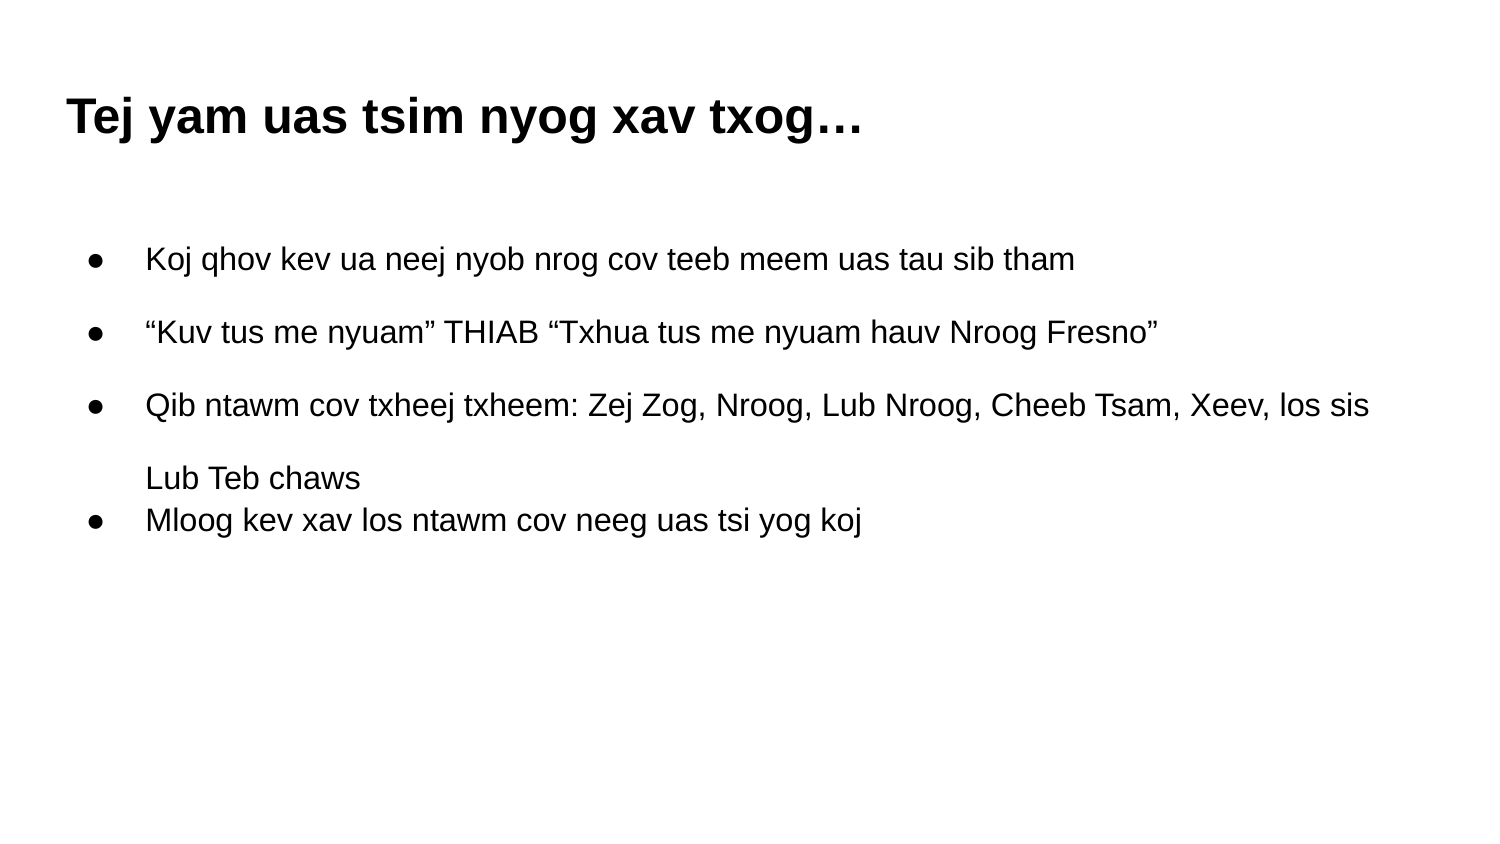

# Tej yam uas tsim nyog xav txog…
Koj qhov kev ua neej nyob nrog cov teeb meem uas tau sib tham
“Kuv tus me nyuam” THIAB “Txhua tus me nyuam hauv Nroog Fresno”
Qib ntawm cov txheej txheem: Zej Zog, Nroog, Lub Nroog, Cheeb Tsam, Xeev, los sis Lub Teb chaws
Mloog ​​kev xav los ntawm cov neeg uas tsi yog koj